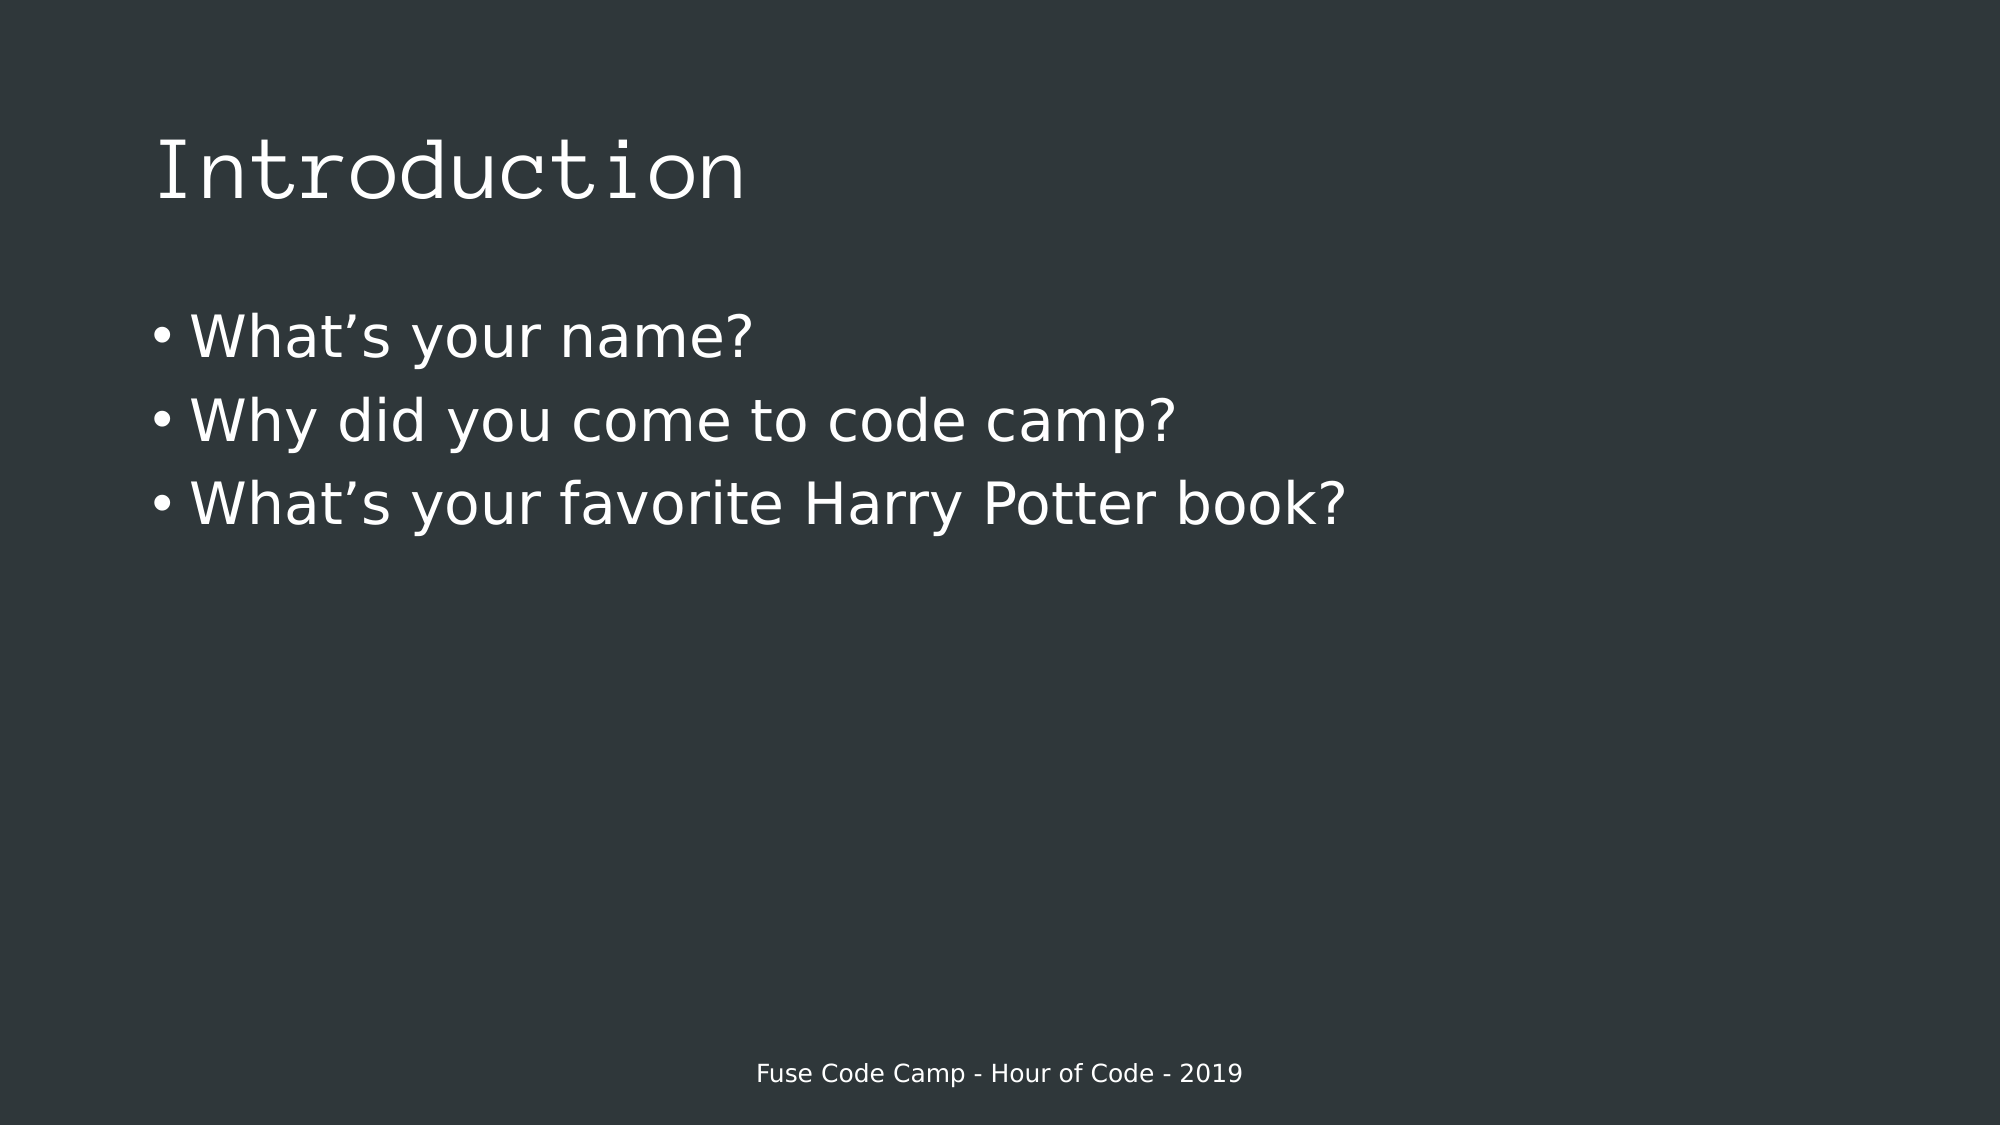

# Introduction
What’s your name?
Why did you come to code camp?
What’s your favorite Harry Potter book?
Fuse Code Camp - Hour of Code - 2019